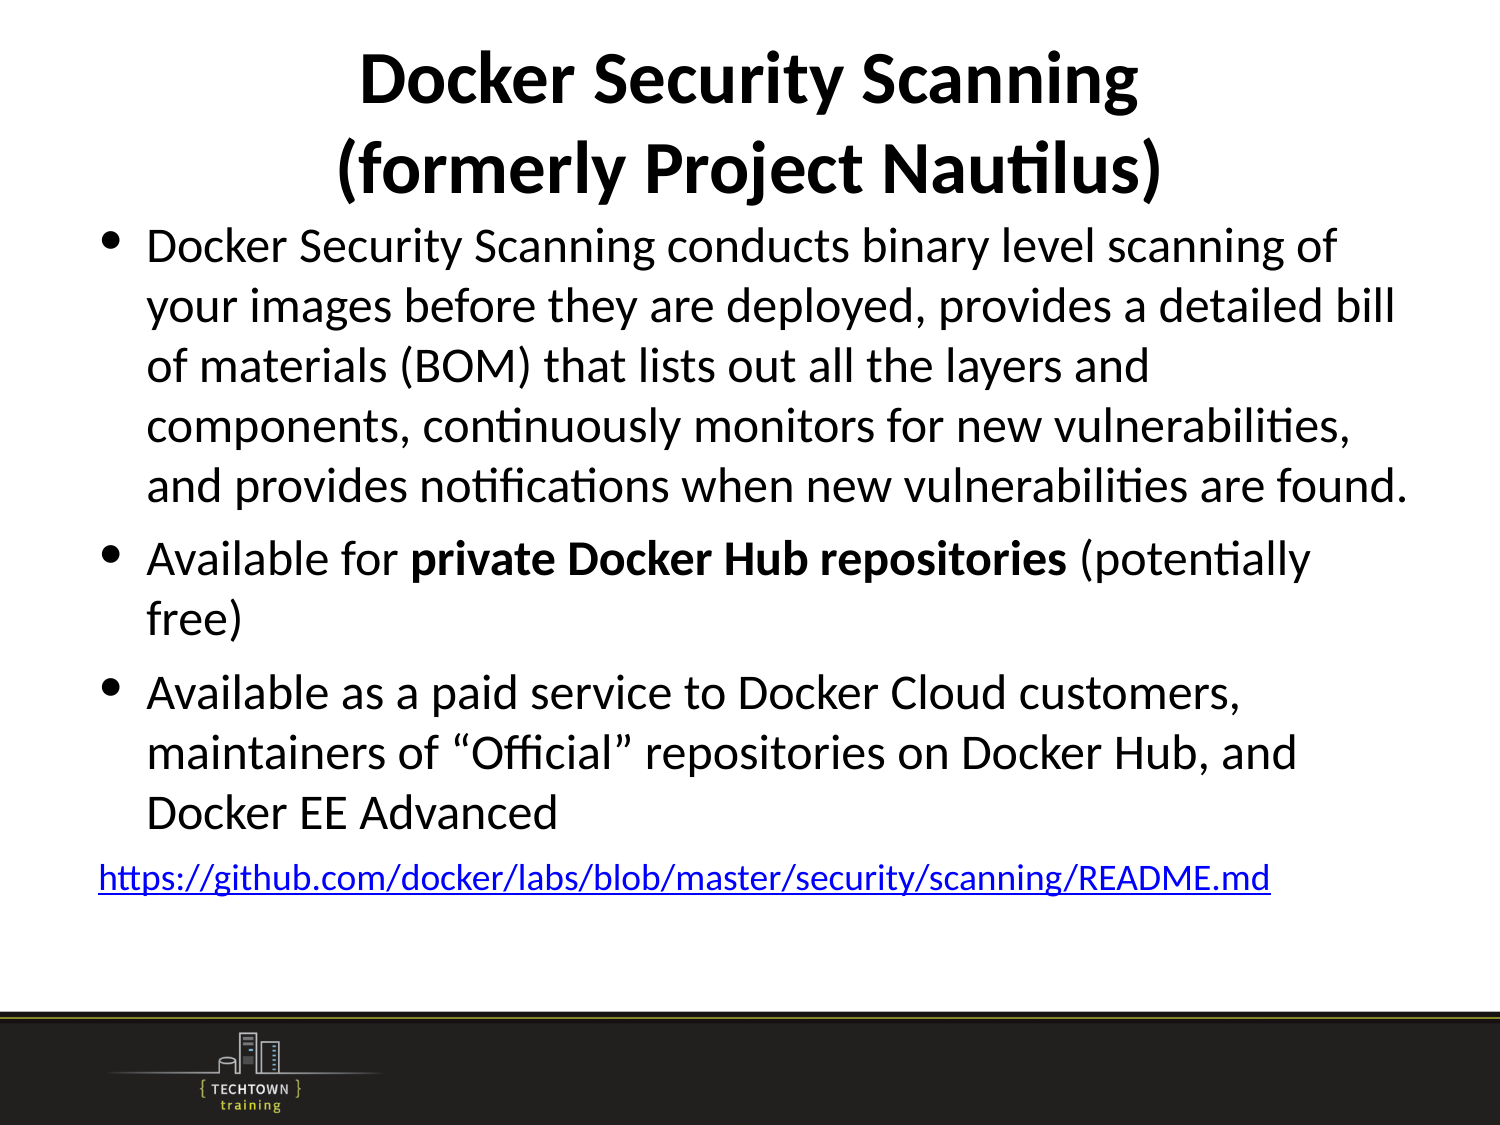

# Docker Security Scanning
(formerly Project Nautilus)
Docker Security Scanning conducts binary level scanning of your images before they are deployed, provides a detailed bill of materials (BOM) that lists out all the layers and components, continuously monitors for new vulnerabilities, and provides notifications when new vulnerabilities are found.
Available for private Docker Hub repositories (potentially free)
Available as a paid service to Docker Cloud customers, maintainers of “Official” repositories on Docker Hub, and Docker EE Advanced
https://github.com/docker/labs/blob/master/security/scanning/README.md